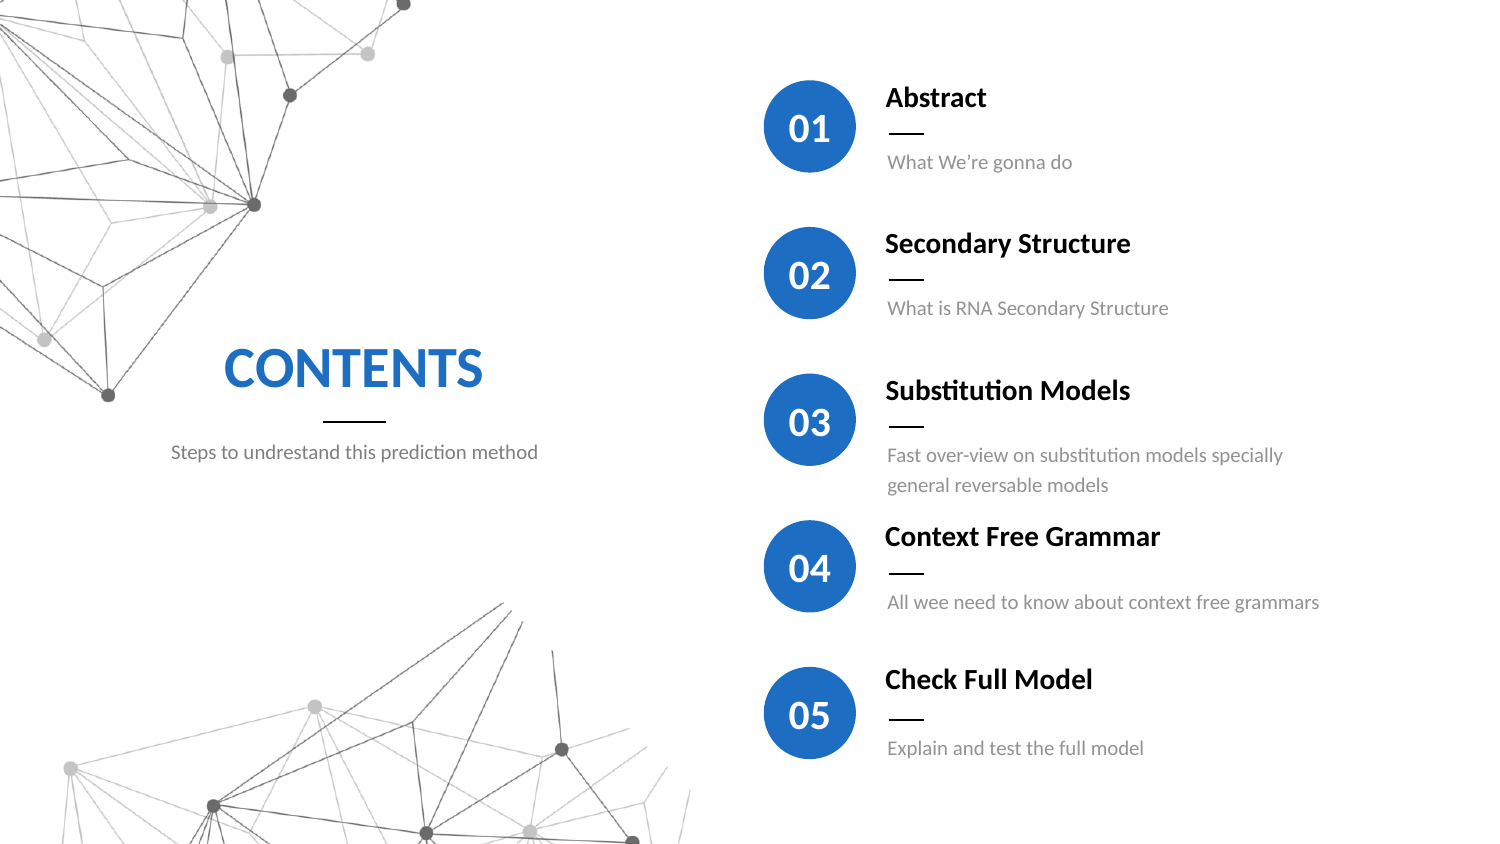

Abstract
01
What We’re gonna do
Secondary Structure
02
What is RNA Secondary Structure
CONTENTS
Substitution Models
03
Steps to undrestand this prediction method
Fast over-view on substitution models specially general reversable models
Context Free Grammar
04
All wee need to know about context free grammars
Check Full Model
05
Explain and test the full model